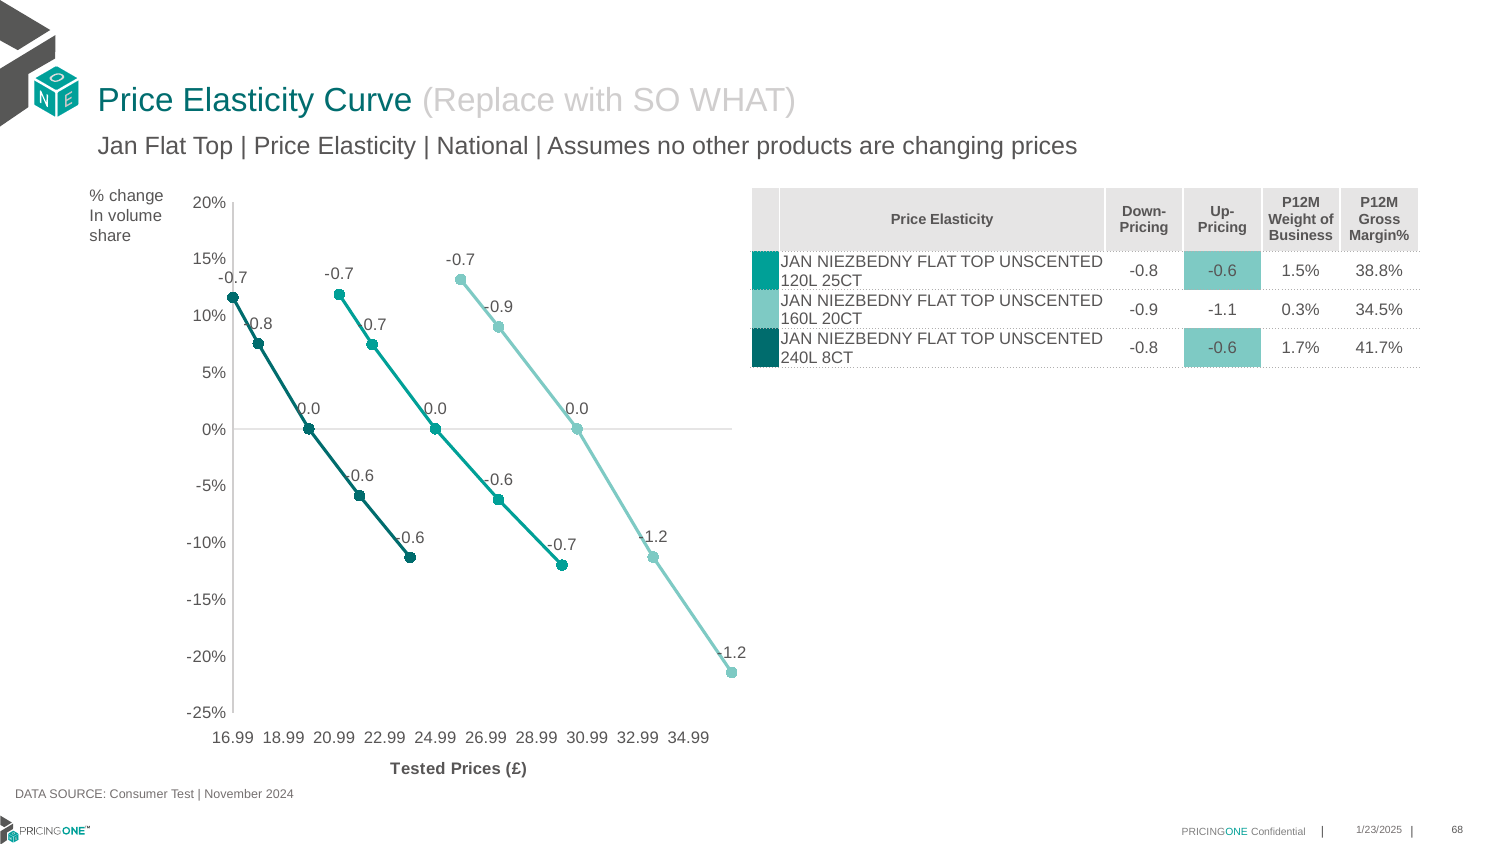

# Price Elasticity Curve (Replace with SO WHAT)
Jan Flat Top | Price Elasticity | National | Assumes no other products are changing prices
% change In volume share
|  | Price Elasticity | Down-Pricing | Up-Pricing | P12M Weight of Business | P12M Gross Margin% |
| --- | --- | --- | --- | --- | --- |
|  | JAN NIEZBEDNY FLAT TOP UNSCENTED 120L 25CT | -0.8 | -0.6 | 1.5% | 38.8% |
|  | JAN NIEZBEDNY FLAT TOP UNSCENTED 160L 20CT | -0.9 | -1.1 | 0.3% | 34.5% |
|  | JAN NIEZBEDNY FLAT TOP UNSCENTED 240L 8CT | -0.8 | -0.6 | 1.7% | 41.7% |

### Chart

| Category | JAN NIEZBEDNY FLAT TOP UNSCENTED 120L 25CT | JAN NIEZBEDNY FLAT TOP UNSCENTED 160L 20CT | JAN NIEZBEDNY FLAT TOP UNSCENTED 240L 8CT |
|---|---|---|---|
DATA SOURCE: Consumer Test | November 2024

1/23/2025
68